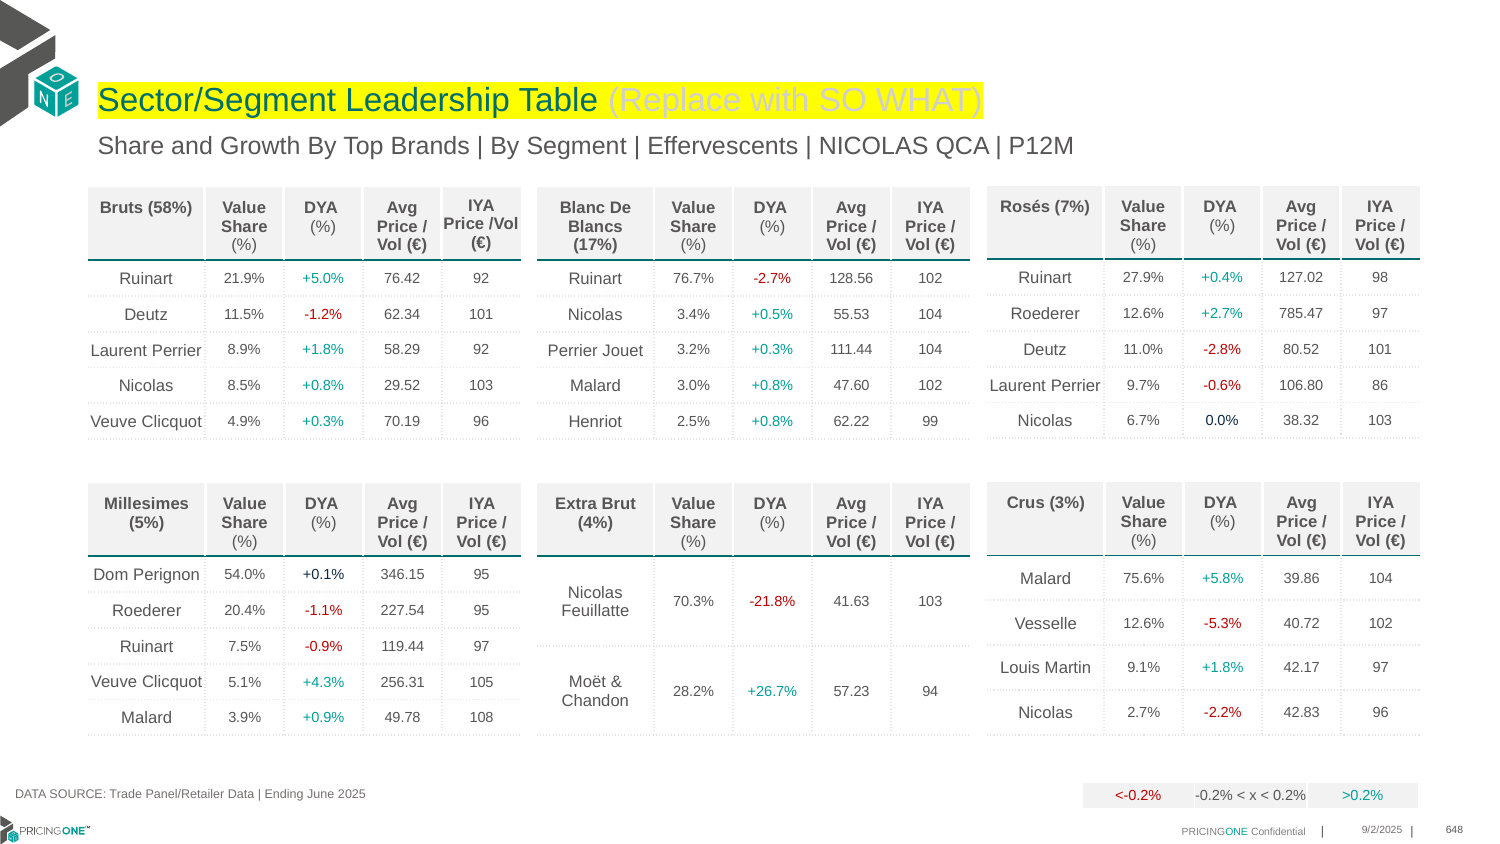

# Sector/Segment Leadership Table (Replace with SO WHAT)
Share and Growth By Top Brands | By Segment | Effervescents | NICOLAS QCA | P12M
| Rosés (7%) | Value Share (%) | DYA (%) | Avg Price /Vol (€) | IYA Price /Vol (€) |
| --- | --- | --- | --- | --- |
| Ruinart | 27.9% | +0.4% | 127.02 | 98 |
| Roederer | 12.6% | +2.7% | 785.47 | 97 |
| Deutz | 11.0% | -2.8% | 80.52 | 101 |
| Laurent Perrier | 9.7% | -0.6% | 106.80 | 86 |
| Nicolas | 6.7% | 0.0% | 38.32 | 103 |
| Bruts (58%) | Value Share (%) | DYA (%) | Avg Price /Vol (€) | IYA Price /Vol (€) |
| --- | --- | --- | --- | --- |
| Ruinart | 21.9% | +5.0% | 76.42 | 92 |
| Deutz | 11.5% | -1.2% | 62.34 | 101 |
| Laurent Perrier | 8.9% | +1.8% | 58.29 | 92 |
| Nicolas | 8.5% | +0.8% | 29.52 | 103 |
| Veuve Clicquot | 4.9% | +0.3% | 70.19 | 96 |
| Blanc De Blancs (17%) | Value Share (%) | DYA (%) | Avg Price /Vol (€) | IYA Price /Vol (€) |
| --- | --- | --- | --- | --- |
| Ruinart | 76.7% | -2.7% | 128.56 | 102 |
| Nicolas | 3.4% | +0.5% | 55.53 | 104 |
| Perrier Jouet | 3.2% | +0.3% | 111.44 | 104 |
| Malard | 3.0% | +0.8% | 47.60 | 102 |
| Henriot | 2.5% | +0.8% | 62.22 | 99 |
| Crus (3%) | Value Share (%) | DYA (%) | Avg Price /Vol (€) | IYA Price /Vol (€) |
| --- | --- | --- | --- | --- |
| Malard | 75.6% | +5.8% | 39.86 | 104 |
| Vesselle | 12.6% | -5.3% | 40.72 | 102 |
| Louis Martin | 9.1% | +1.8% | 42.17 | 97 |
| Nicolas | 2.7% | -2.2% | 42.83 | 96 |
| Millesimes (5%) | Value Share (%) | DYA (%) | Avg Price /Vol (€) | IYA Price /Vol (€) |
| --- | --- | --- | --- | --- |
| Dom Perignon | 54.0% | +0.1% | 346.15 | 95 |
| Roederer | 20.4% | -1.1% | 227.54 | 95 |
| Ruinart | 7.5% | -0.9% | 119.44 | 97 |
| Veuve Clicquot | 5.1% | +4.3% | 256.31 | 105 |
| Malard | 3.9% | +0.9% | 49.78 | 108 |
| Extra Brut (4%) | Value Share (%) | DYA (%) | Avg Price /Vol (€) | IYA Price /Vol (€) |
| --- | --- | --- | --- | --- |
| Nicolas Feuillatte | 70.3% | -21.8% | 41.63 | 103 |
| Moët & Chandon | 28.2% | +26.7% | 57.23 | 94 |
DATA SOURCE: Trade Panel/Retailer Data | Ending June 2025
| <-0.2% | -0.2% < x < 0.2% | >0.2% |
| --- | --- | --- |

9/2/2025
648